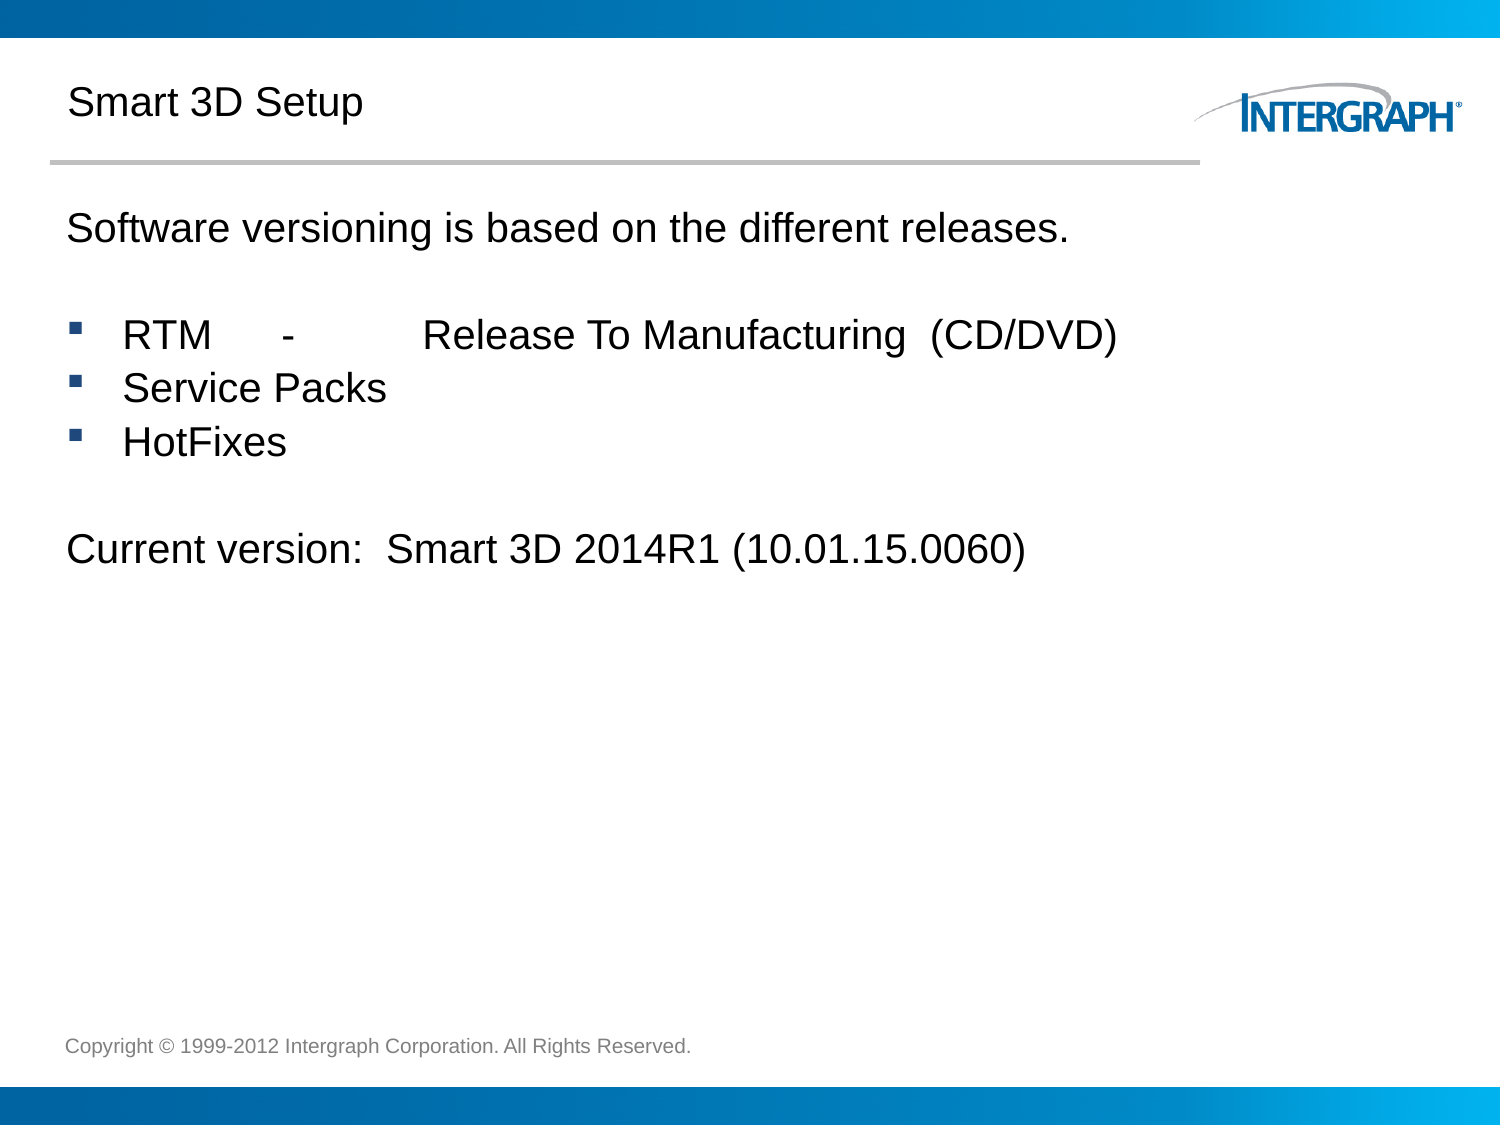

# Smart 3D Setup
Software versioning is based on the different releases.

RTM      -	Release To Manufacturing  (CD/DVD)
Service Packs
HotFixes

Current version:  Smart 3D 2014R1 (10.01.15.0060)